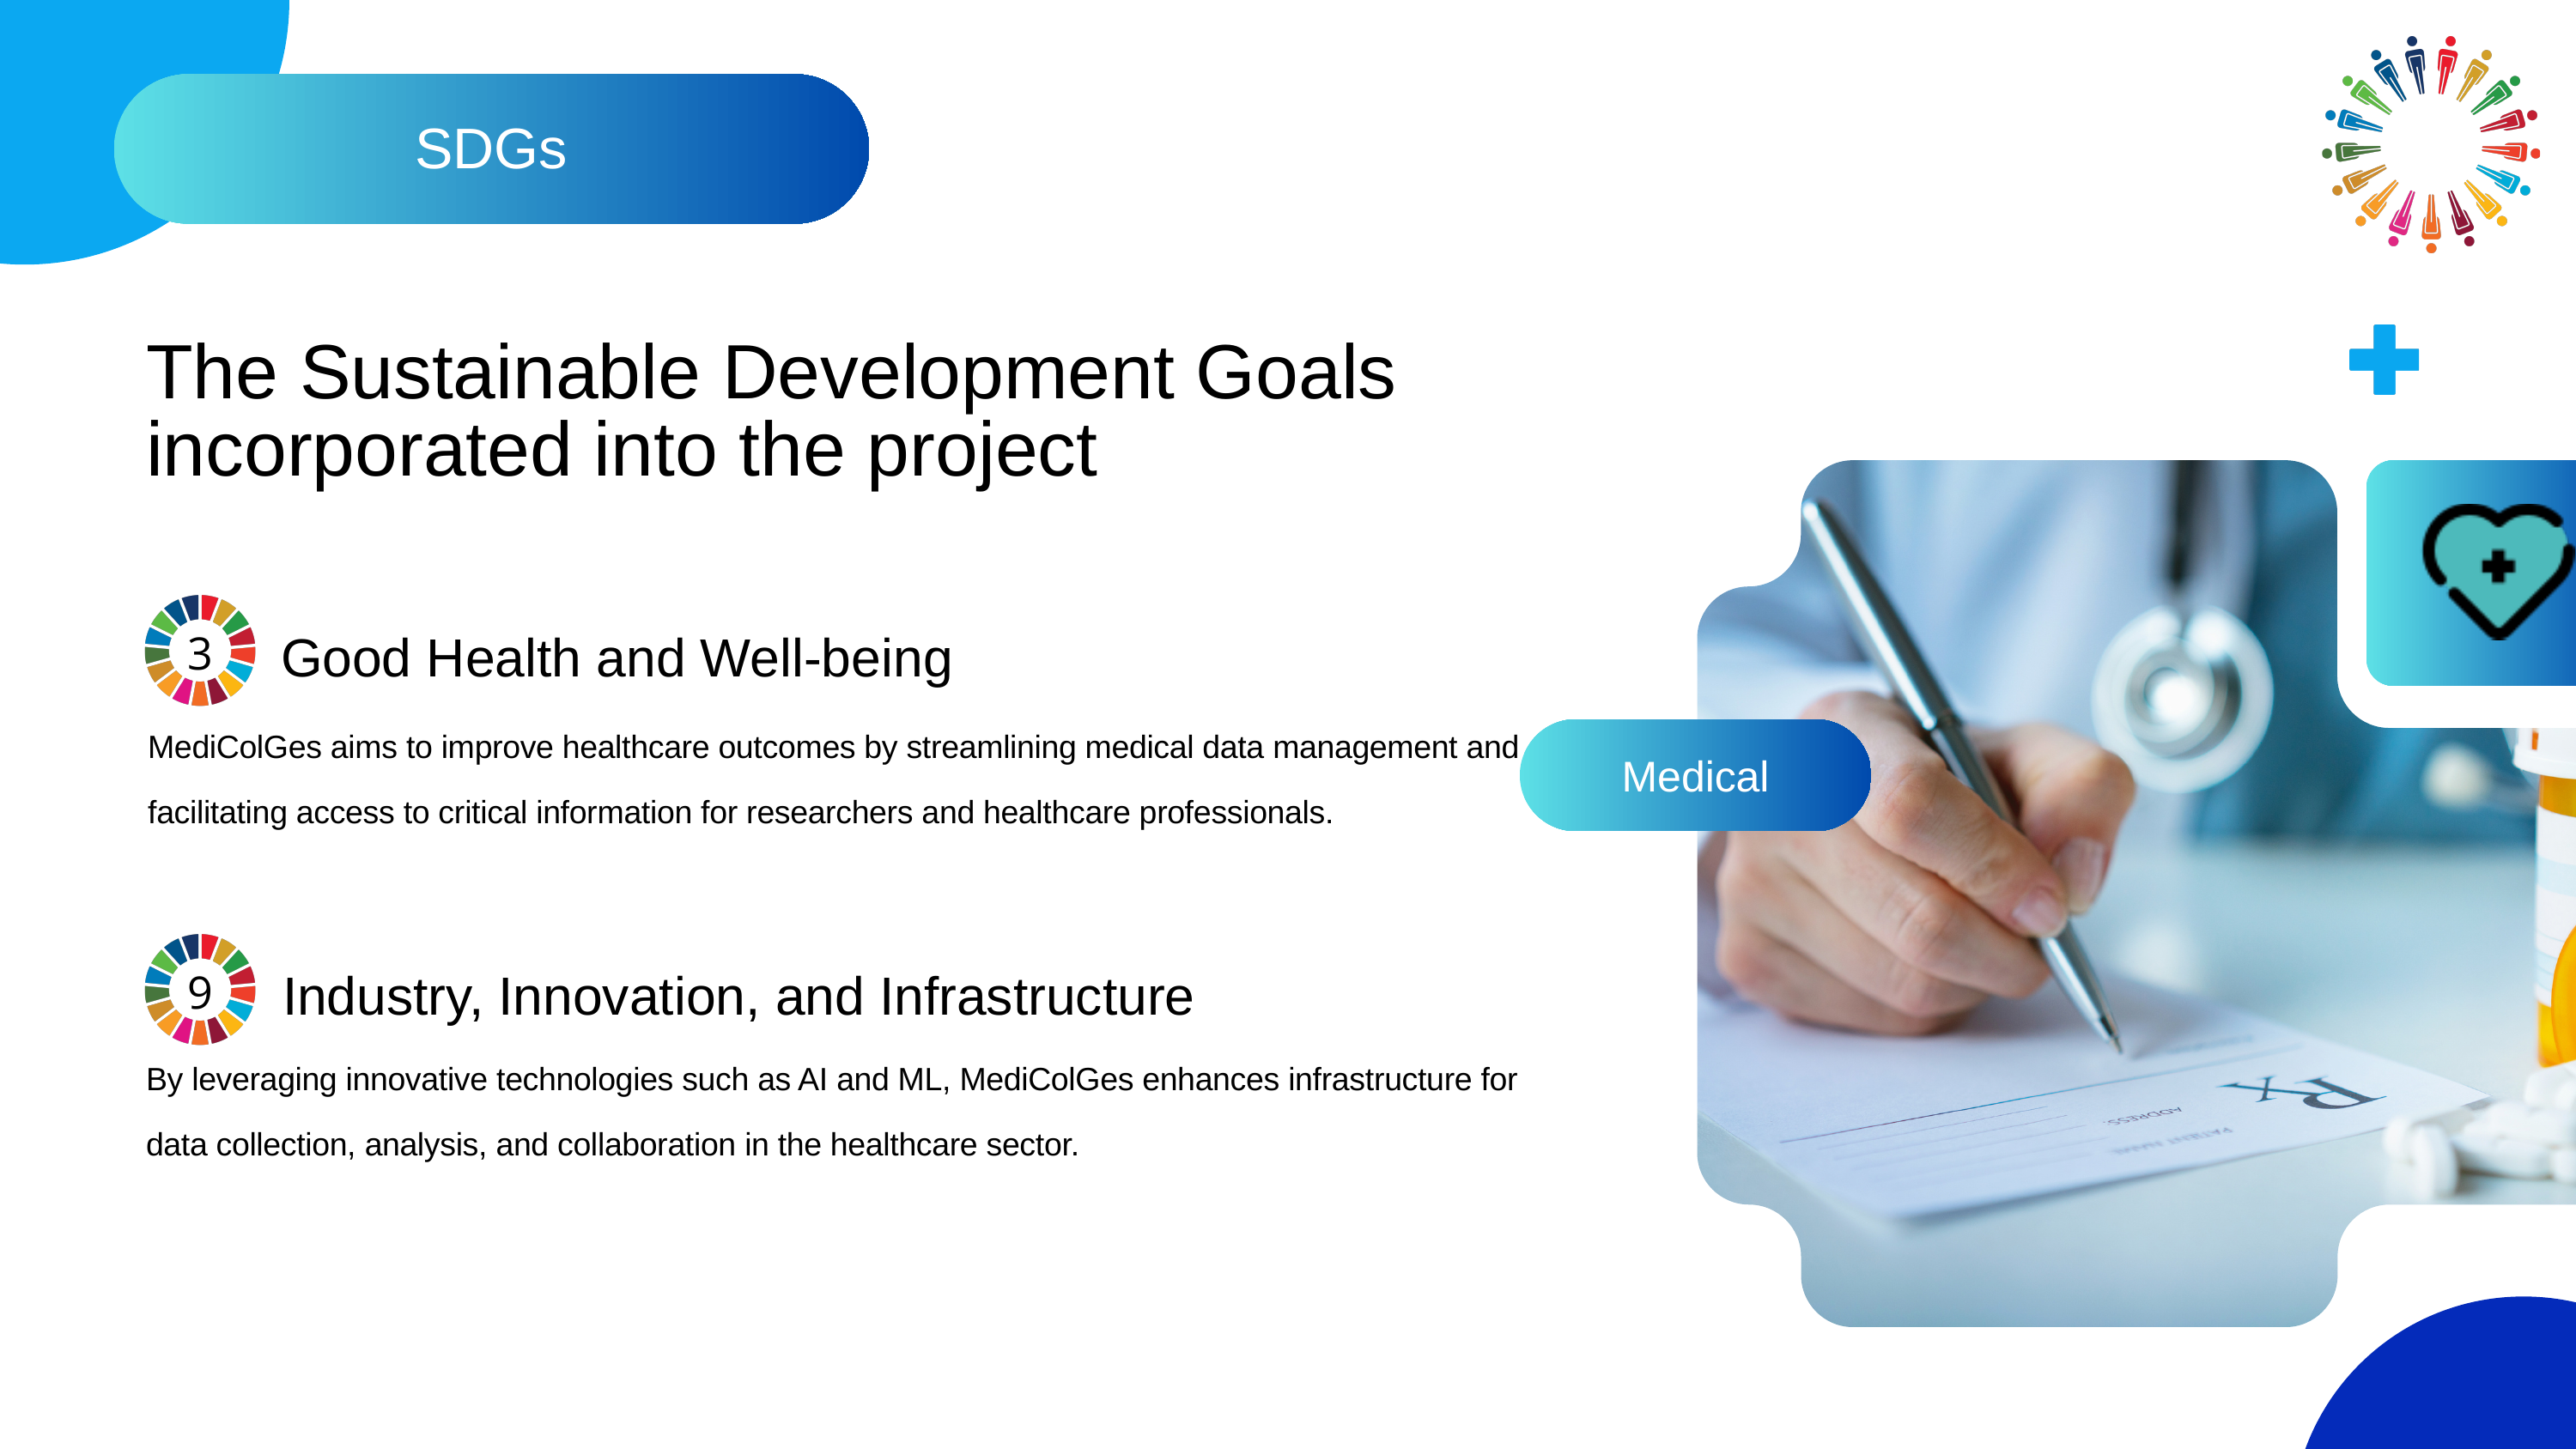

SDGs

The Sustainable Development Goals incorporated into the project

3
 Good Health and Well-being
MediColGes aims to improve healthcare outcomes by streamlining medical data management and facilitating access to critical information for researchers and healthcare professionals.

Medical

9
Industry, Innovation, and Infrastructure
By leveraging innovative technologies such as AI and ML, MediColGes enhances infrastructure for data collection, analysis, and collaboration in the healthcare sector.